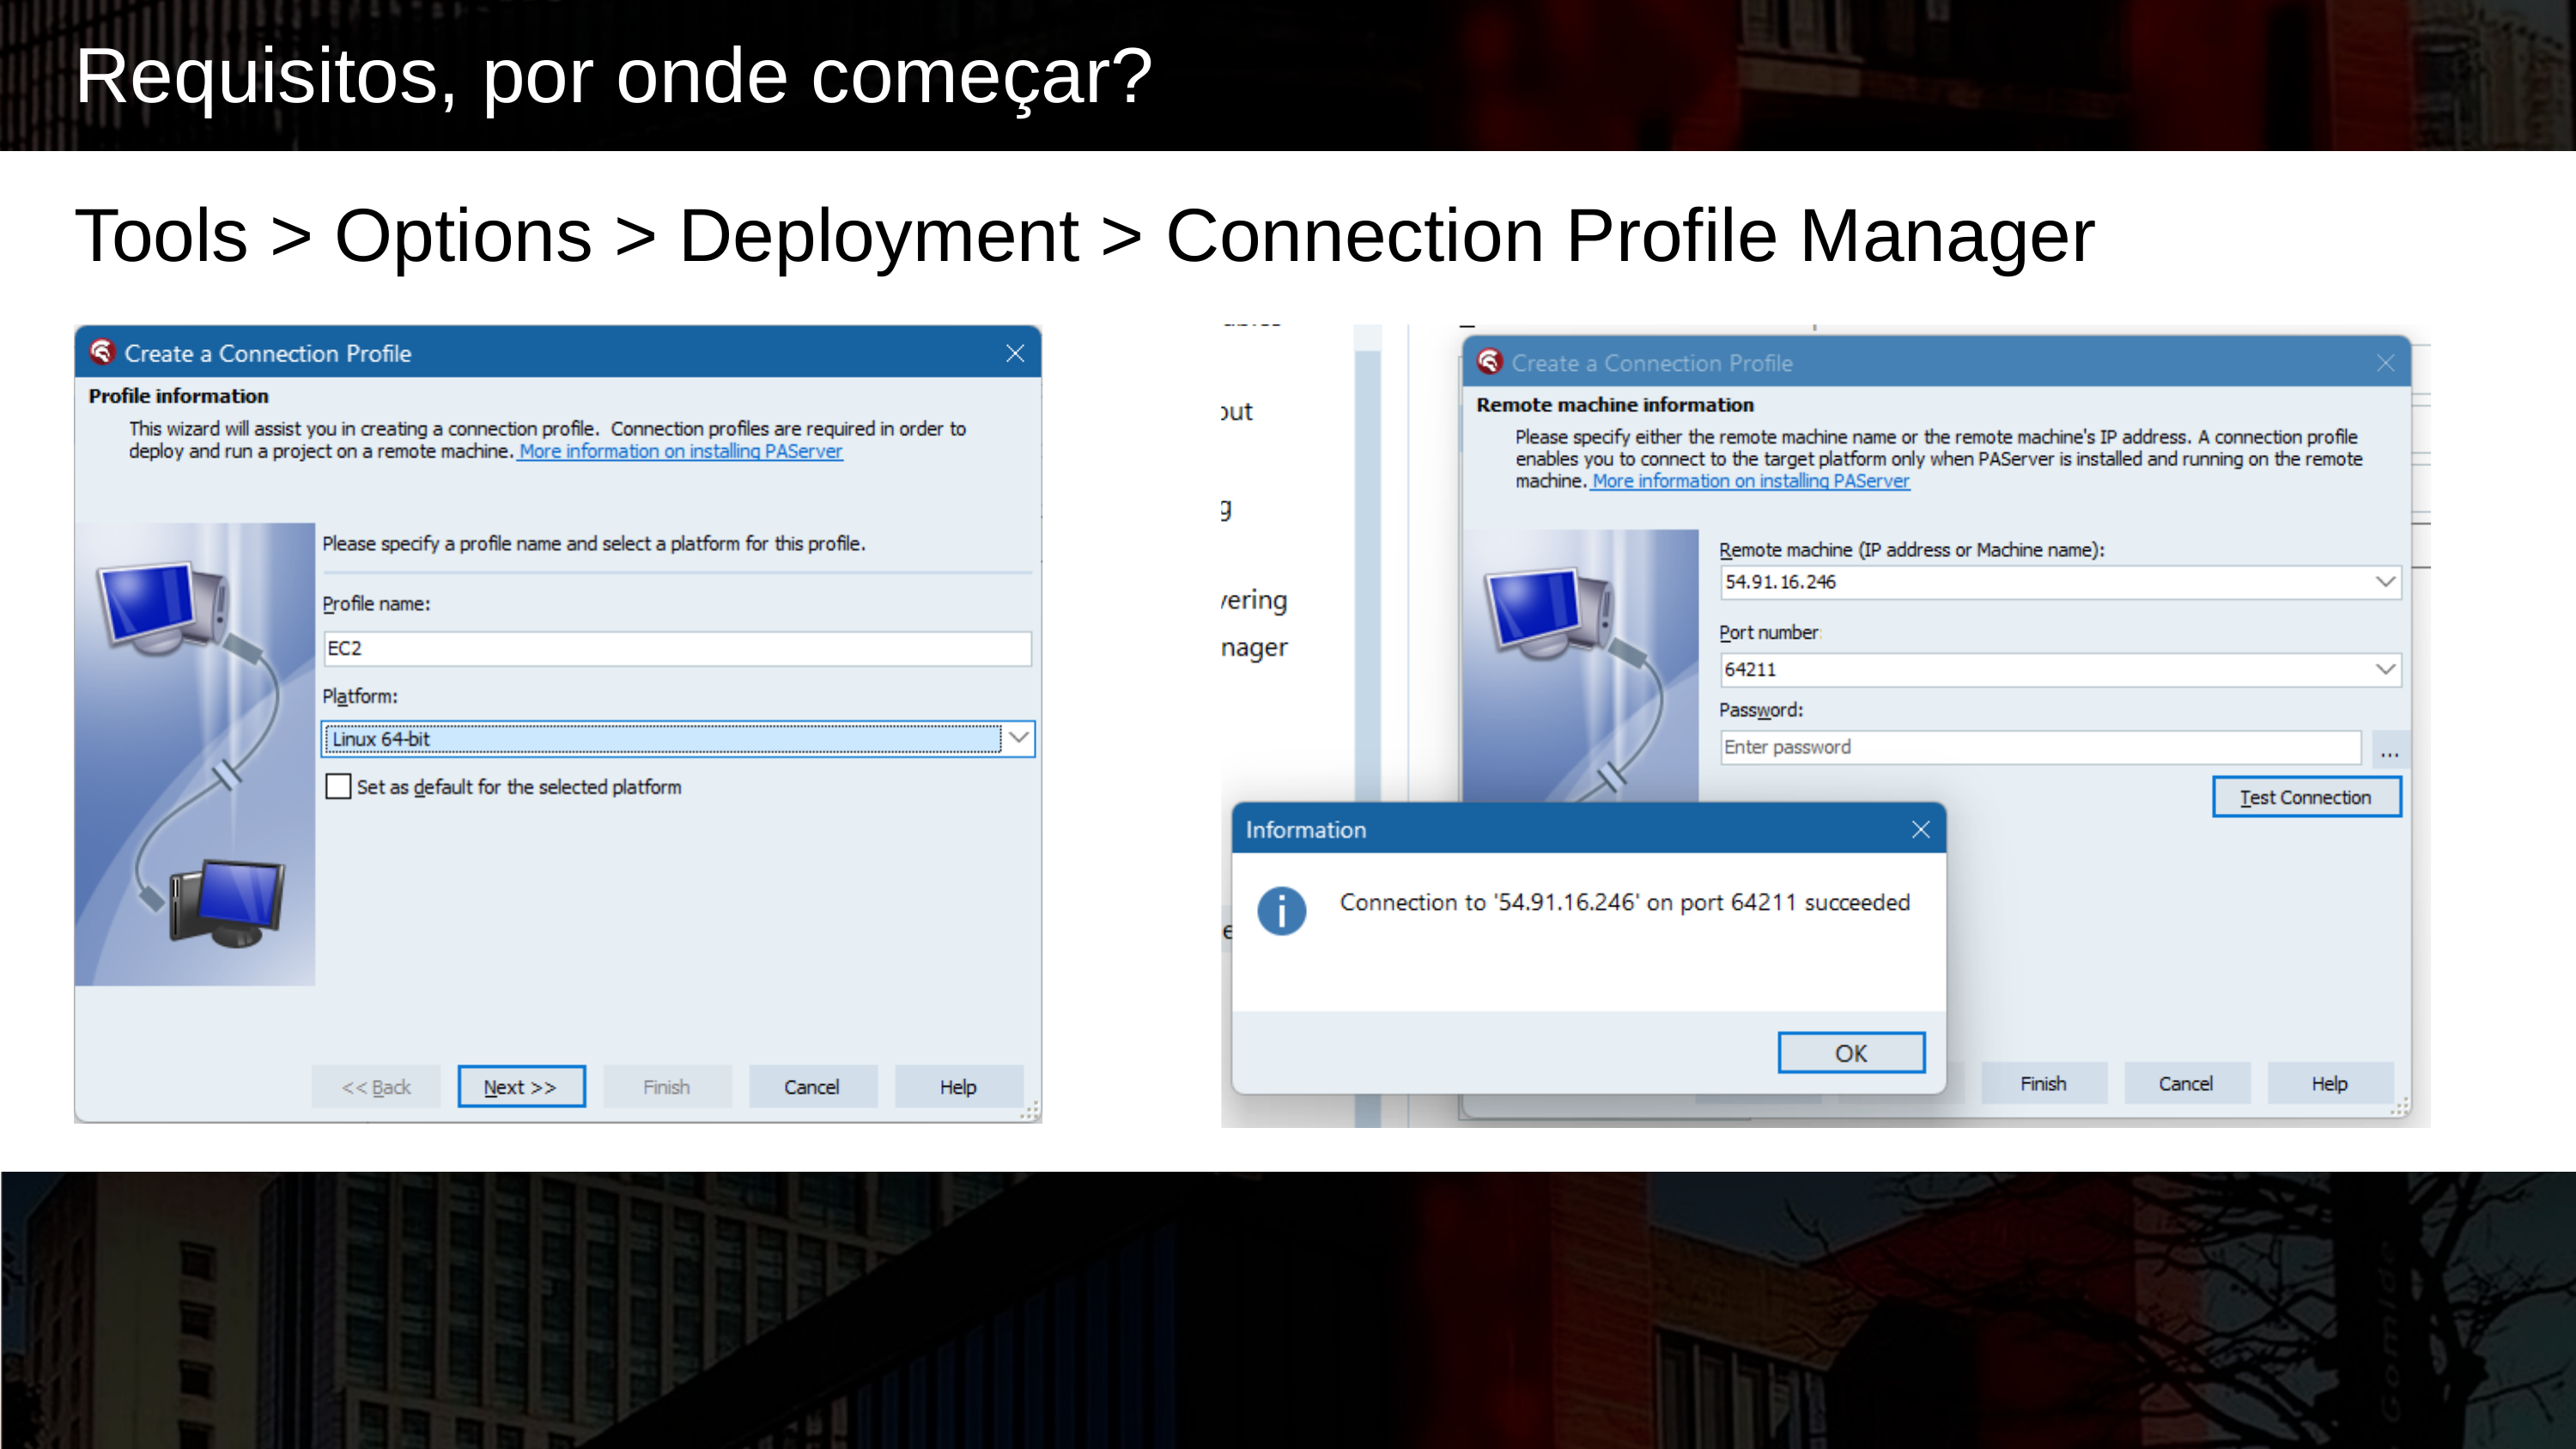

Requisitos, por onde começar?
Tools > Options > Deployment > Connection Profile Manager